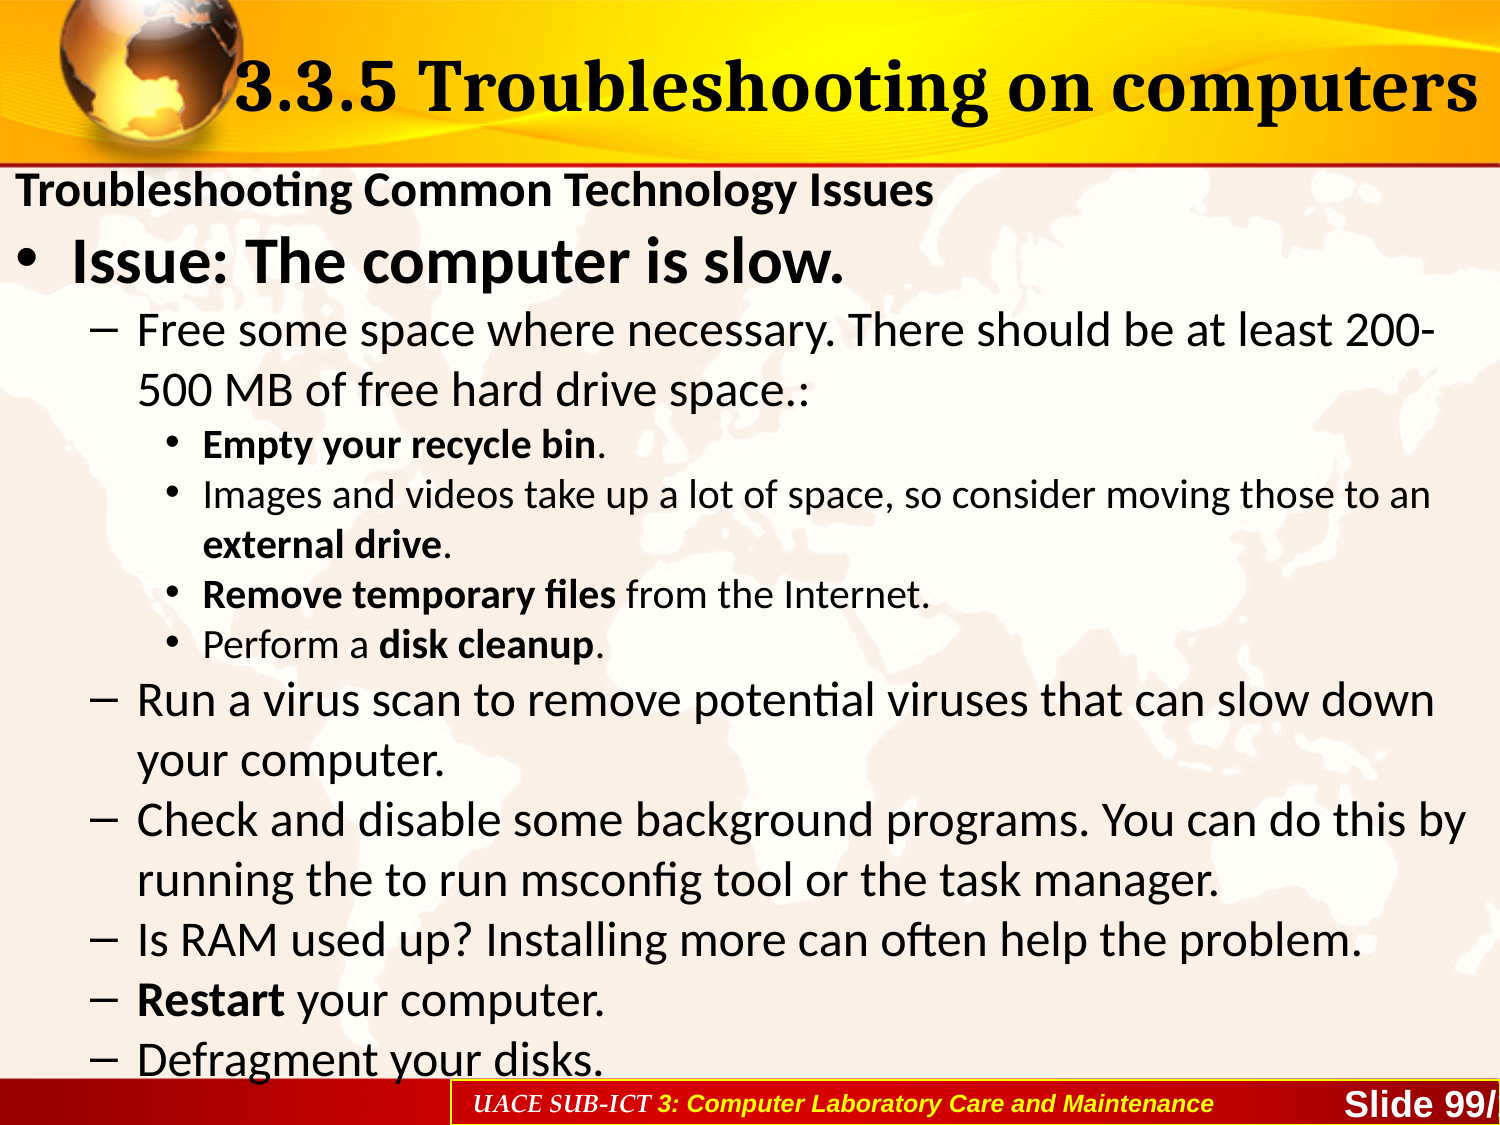

# 3.3.5 Troubleshooting on computers
Troubleshooting Common Technology Issues
Issue: The computer is slow.
Free some space where necessary. There should be at least 200-500 MB of free hard drive space.:
Empty your recycle bin.
Images and videos take up a lot of space, so consider moving those to an external drive.
Remove temporary files from the Internet.
Perform a disk cleanup.
Run a virus scan to remove potential viruses that can slow down your computer.
Check and disable some background programs. You can do this by running the to run msconfig tool or the task manager.
Is RAM used up? Installing more can often help the problem.
Restart your computer.
Defragment your disks.